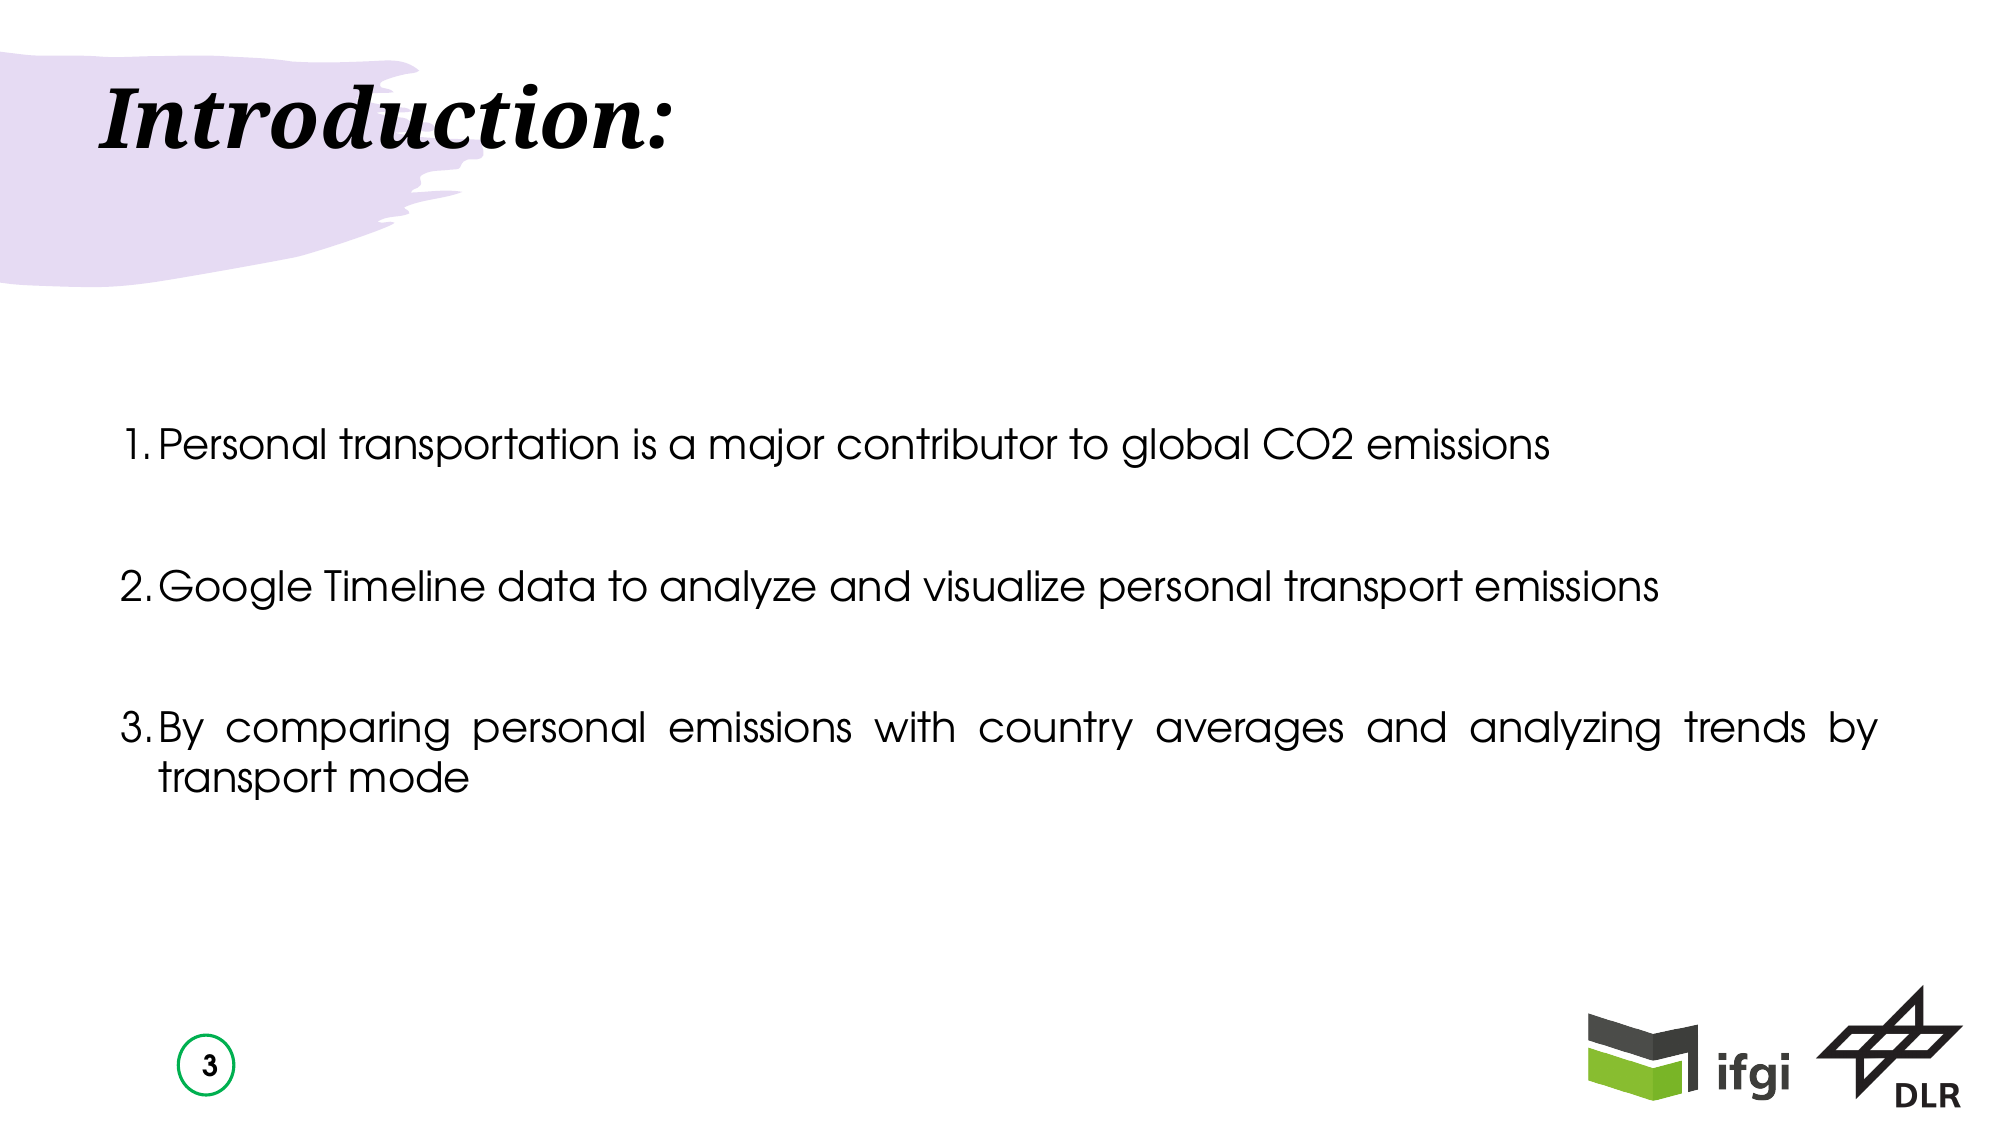

# Introduction:

Personal transportation is a major contributor to global CO2 emissions

Google Timeline data to analyze and visualize personal transport emissions

By comparing personal emissions with country averages and analyzing trends by transport mode
3